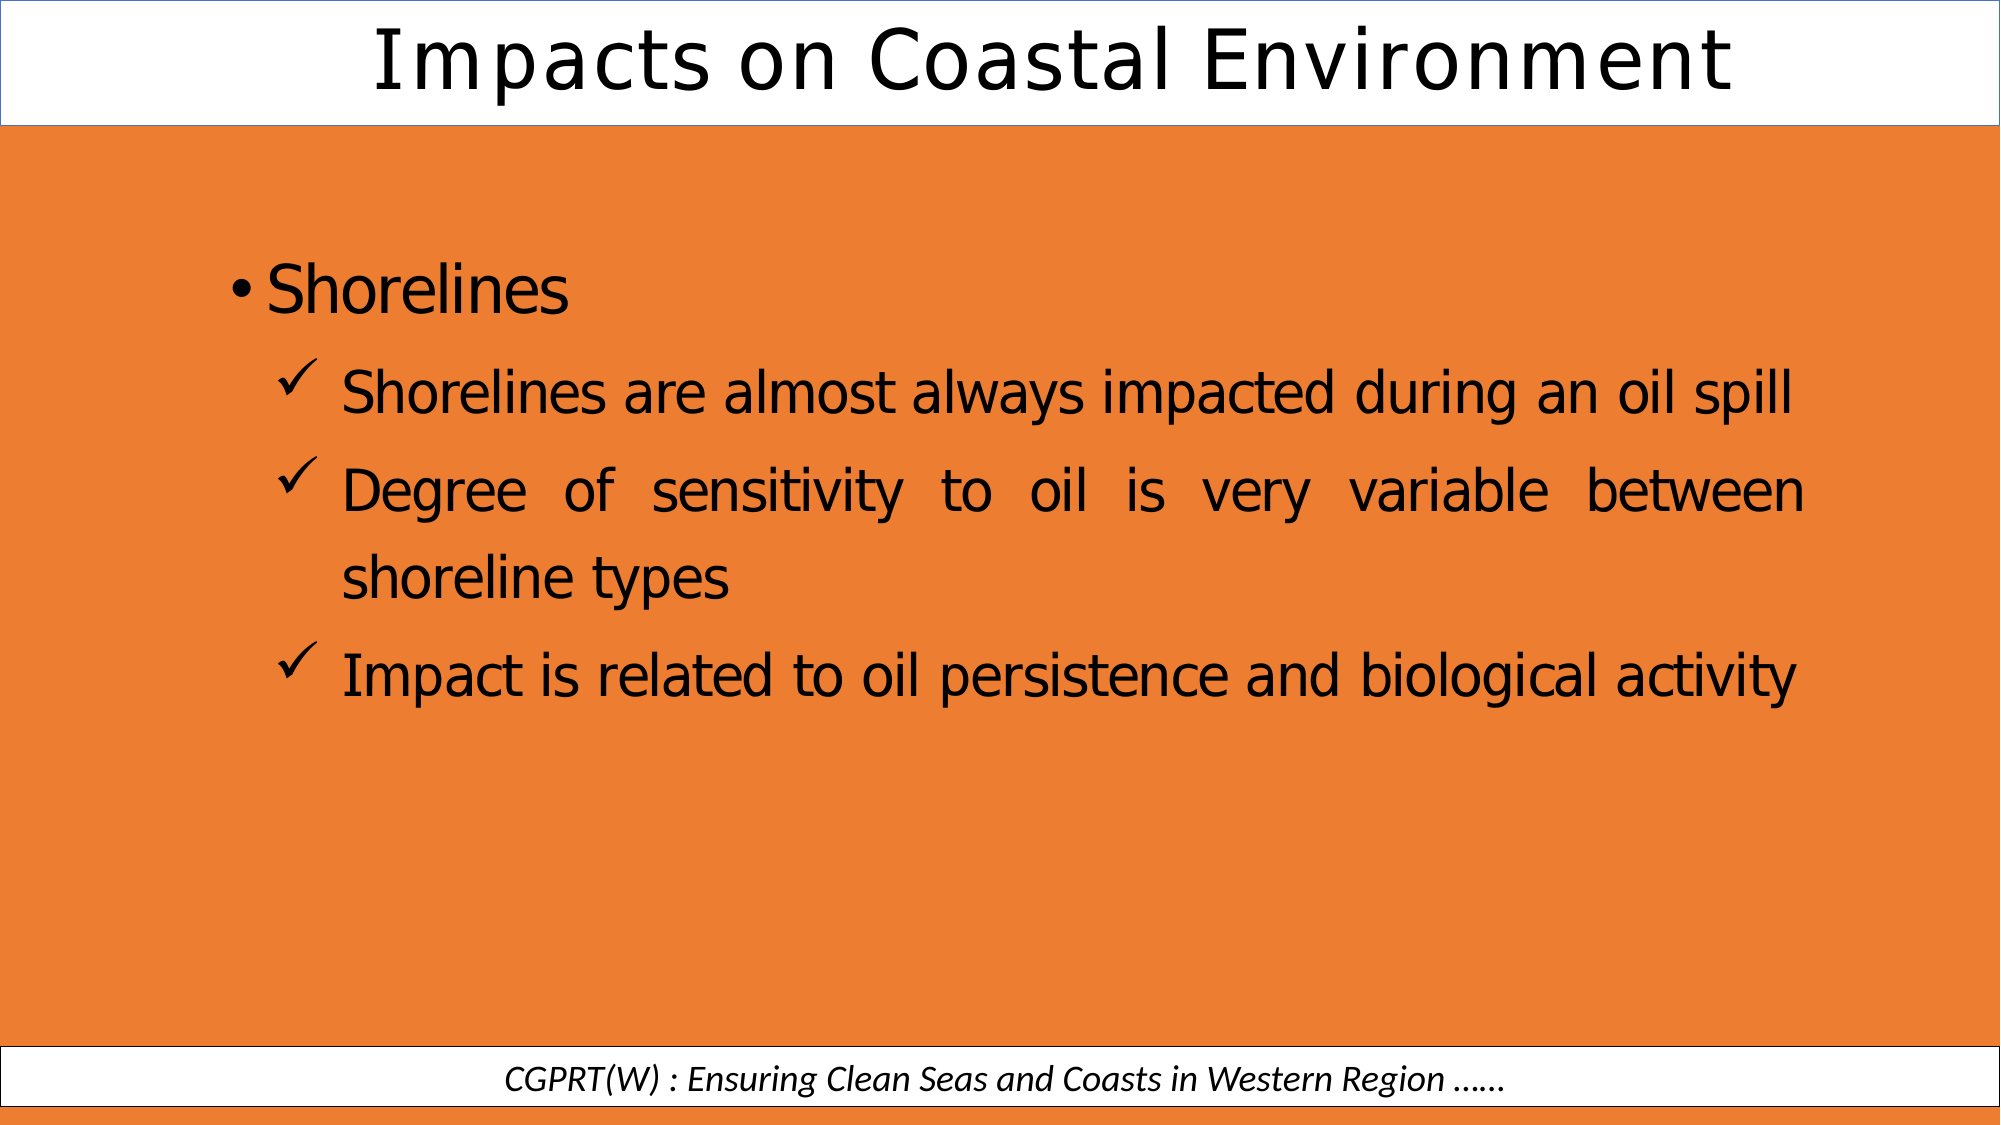

Impacts on Coastal Environment
Shorelines
Shorelines are almost always impacted during an oil spill
Degree of sensitivity to oil is very variable between shoreline types
Impact is related to oil persistence and biological activity

 CGPRT(W) : Ensuring Clean Seas and Coasts in Western Region ……